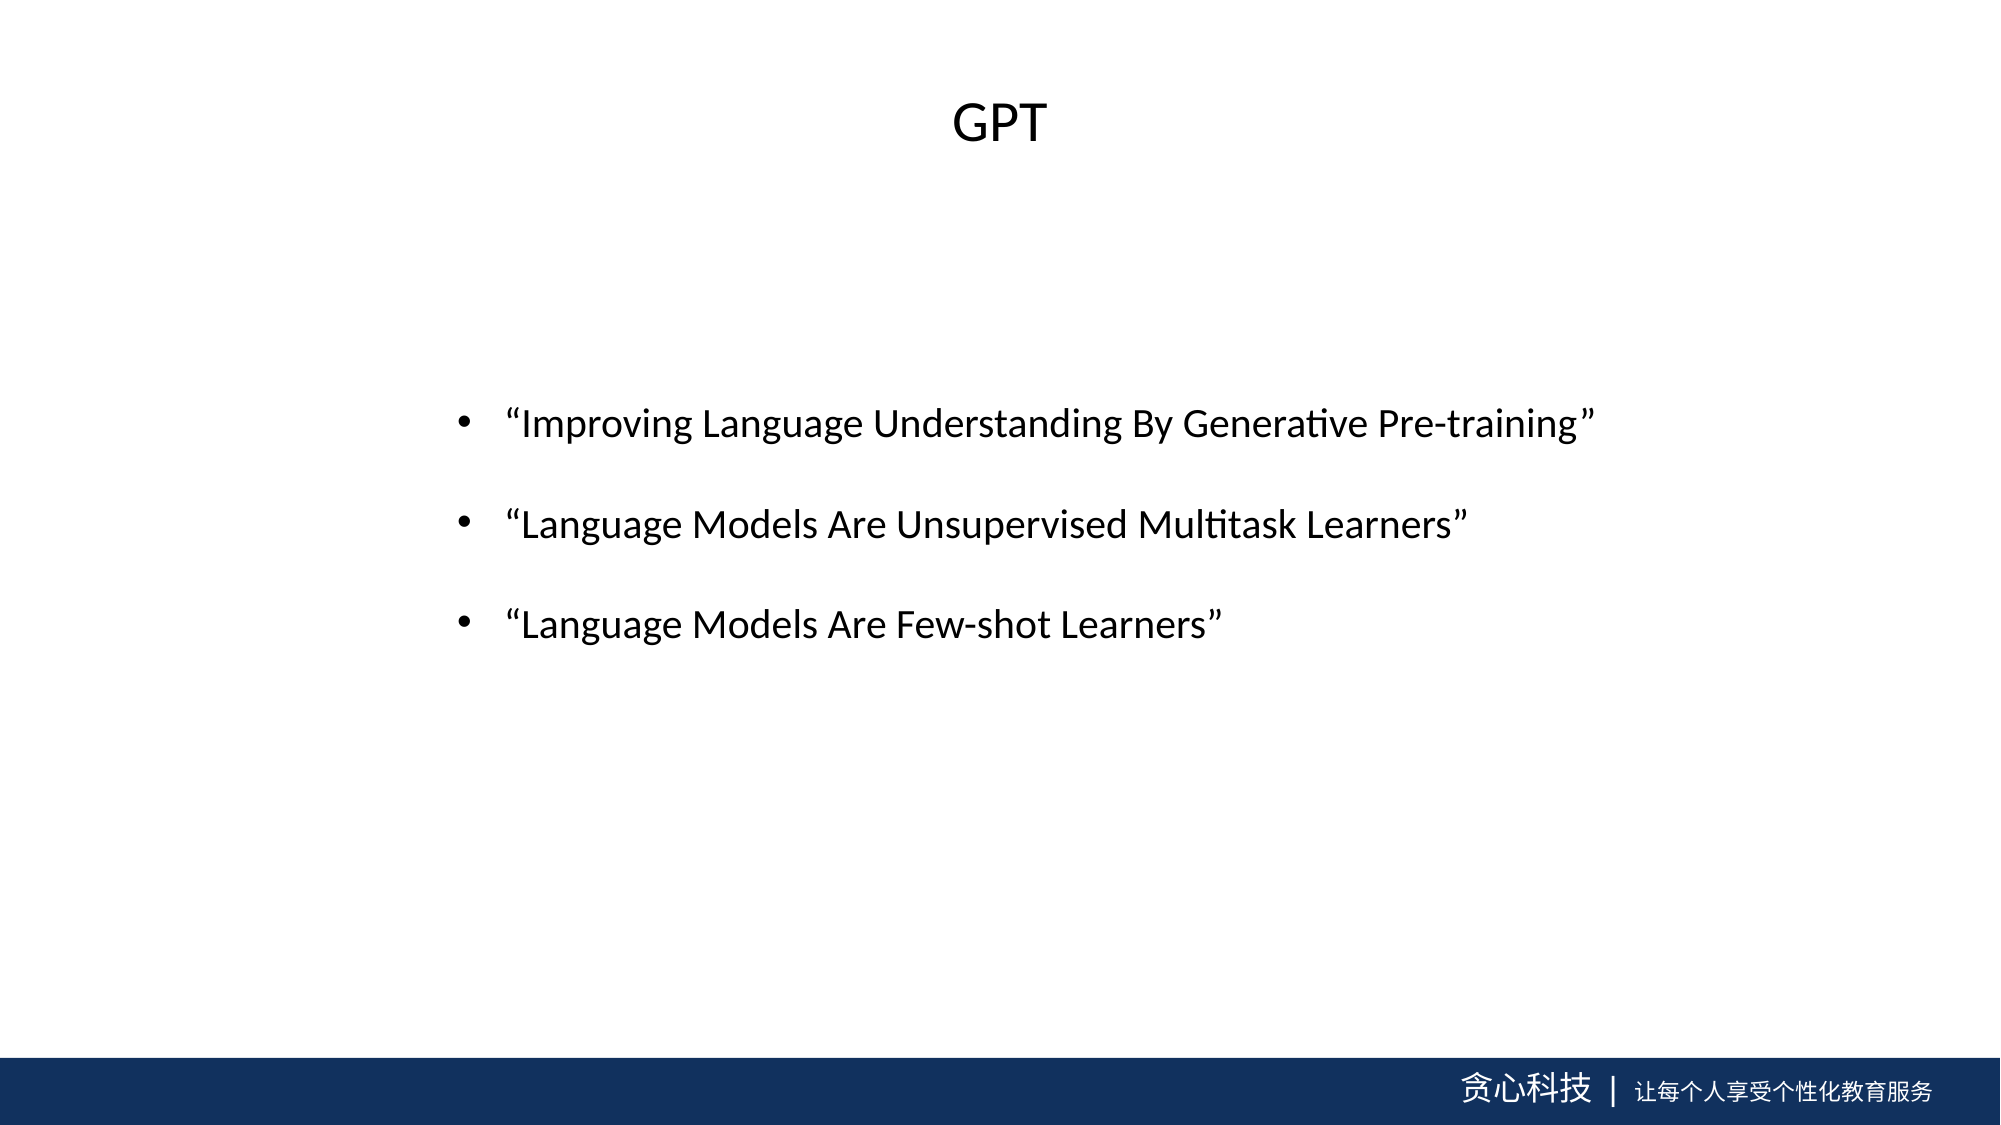

GPT
“Improving Language Understanding By Generative Pre-training”
“Language Models Are Unsupervised Multitask Learners”
“Language Models Are Few-shot Learners”